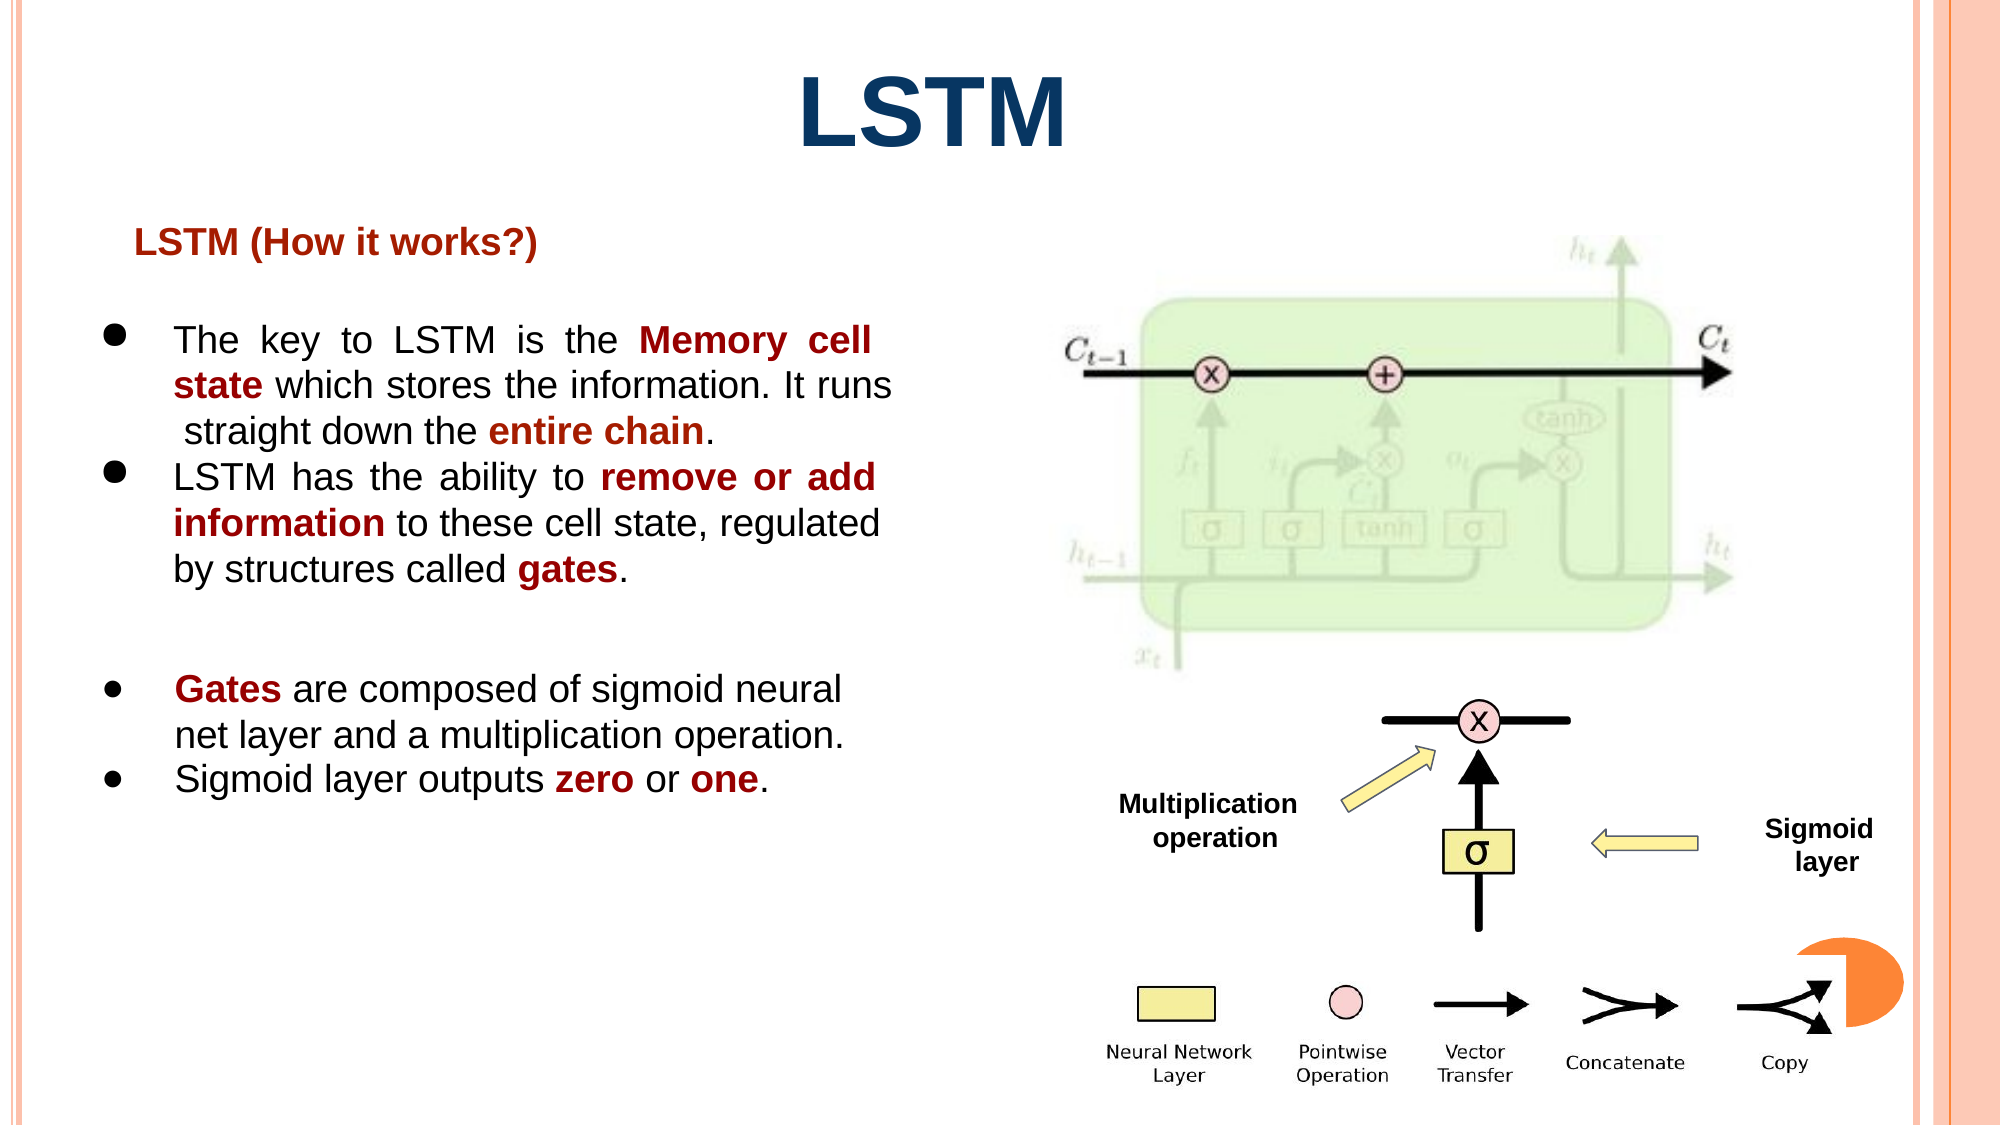

# LSTM
LSTM (How it works?)

The key to LSTM is the Memory cell  state which stores the information. It runs  straight down the entire chain.
LSTM has the ability to remove or add  information to these cell state, regulated  by structures called gates.

Gates are composed of sigmoid neural  net layer and a multiplication operation.
Sigmoid layer outputs zero or one.

Multiplication  operation
Sigmoid  layer